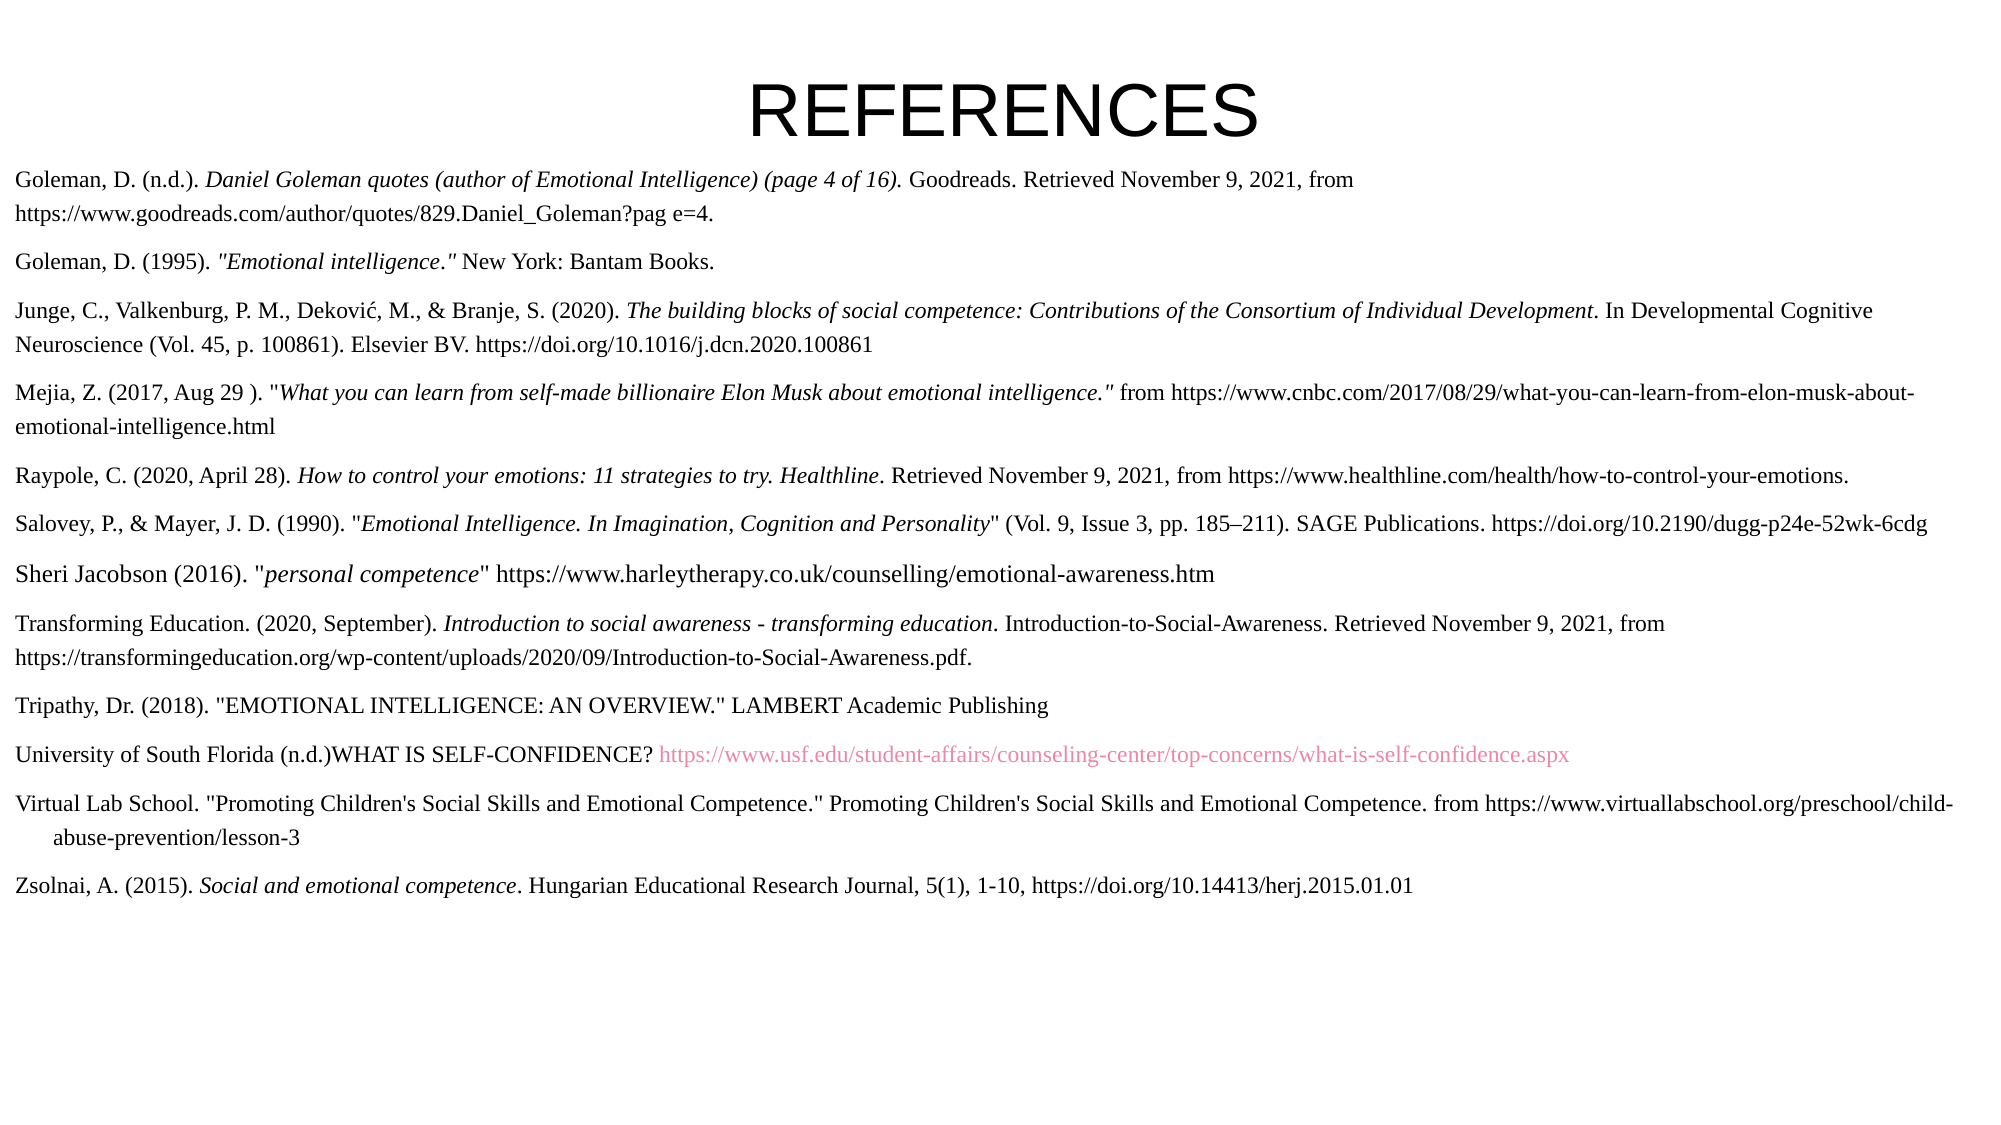

# References
Goleman, D. (n.d.). Daniel Goleman quotes (author of Emotional Intelligence) (page 4 of 16). Goodreads. Retrieved November 9, 2021, from https://www.goodreads.com/author/quotes/829.Daniel_Goleman?pag e=4.
Goleman, D. (1995). "Emotional intelligence." New York: Bantam Books.
Junge, C., Valkenburg, P. M., Deković, M., & Branje, S. (2020). The building blocks of social competence: Contributions of the Consortium of Individual Development. In Developmental Cognitive Neuroscience (Vol. 45, p. 100861). Elsevier BV. https://doi.org/10.1016/j.dcn.2020.100861
Mejia, Z. (2017, Aug 29 ). "What you can learn from self-made billionaire Elon Musk about emotional intelligence." from https://www.cnbc.com/2017/08/29/what-you-can-learn-from-elon-musk-about-emotional-intelligence.html
Raypole, C. (2020, April 28). How to control your emotions: 11 strategies to try. Healthline. Retrieved November 9, 2021, from https://www.healthline.com/health/how-to-control-your-emotions.
Salovey, P., & Mayer, J. D. (1990). "Emotional Intelligence. In Imagination, Cognition and Personality" (Vol. 9, Issue 3, pp. 185–211). SAGE Publications. https://doi.org/10.2190/dugg-p24e-52wk-6cdg
Sheri Jacobson (2016). "personal competence" https://www.harleytherapy.co.uk/counselling/emotional-awareness.htm
Transforming Education. (2020, September). Introduction to social awareness - transforming education. Introduction-to-Social-Awareness. Retrieved November 9, 2021, from https://transformingeducation.org/wp-content/uploads/2020/09/Introduction-to-Social-Awareness.pdf.
Tripathy, Dr. (2018). "EMOTIONAL INTELLIGENCE: AN OVERVIEW." LAMBERT Academic Publishing
University of South Florida (n.d.)WHAT IS SELF-CONFIDENCE? https://www.usf.edu/student-affairs/counseling-center/top-concerns/what-is-self-confidence.aspx
Virtual Lab School. "Promoting Children's Social Skills and Emotional Competence." Promoting Children's Social Skills and Emotional Competence. from https://www.virtuallabschool.org/preschool/child-abuse-prevention/lesson-3
Zsolnai, A. (2015). Social and emotional competence. Hungarian Educational Research Journal, 5(1), 1-10, https://doi.org/10.14413/herj.2015.01.01